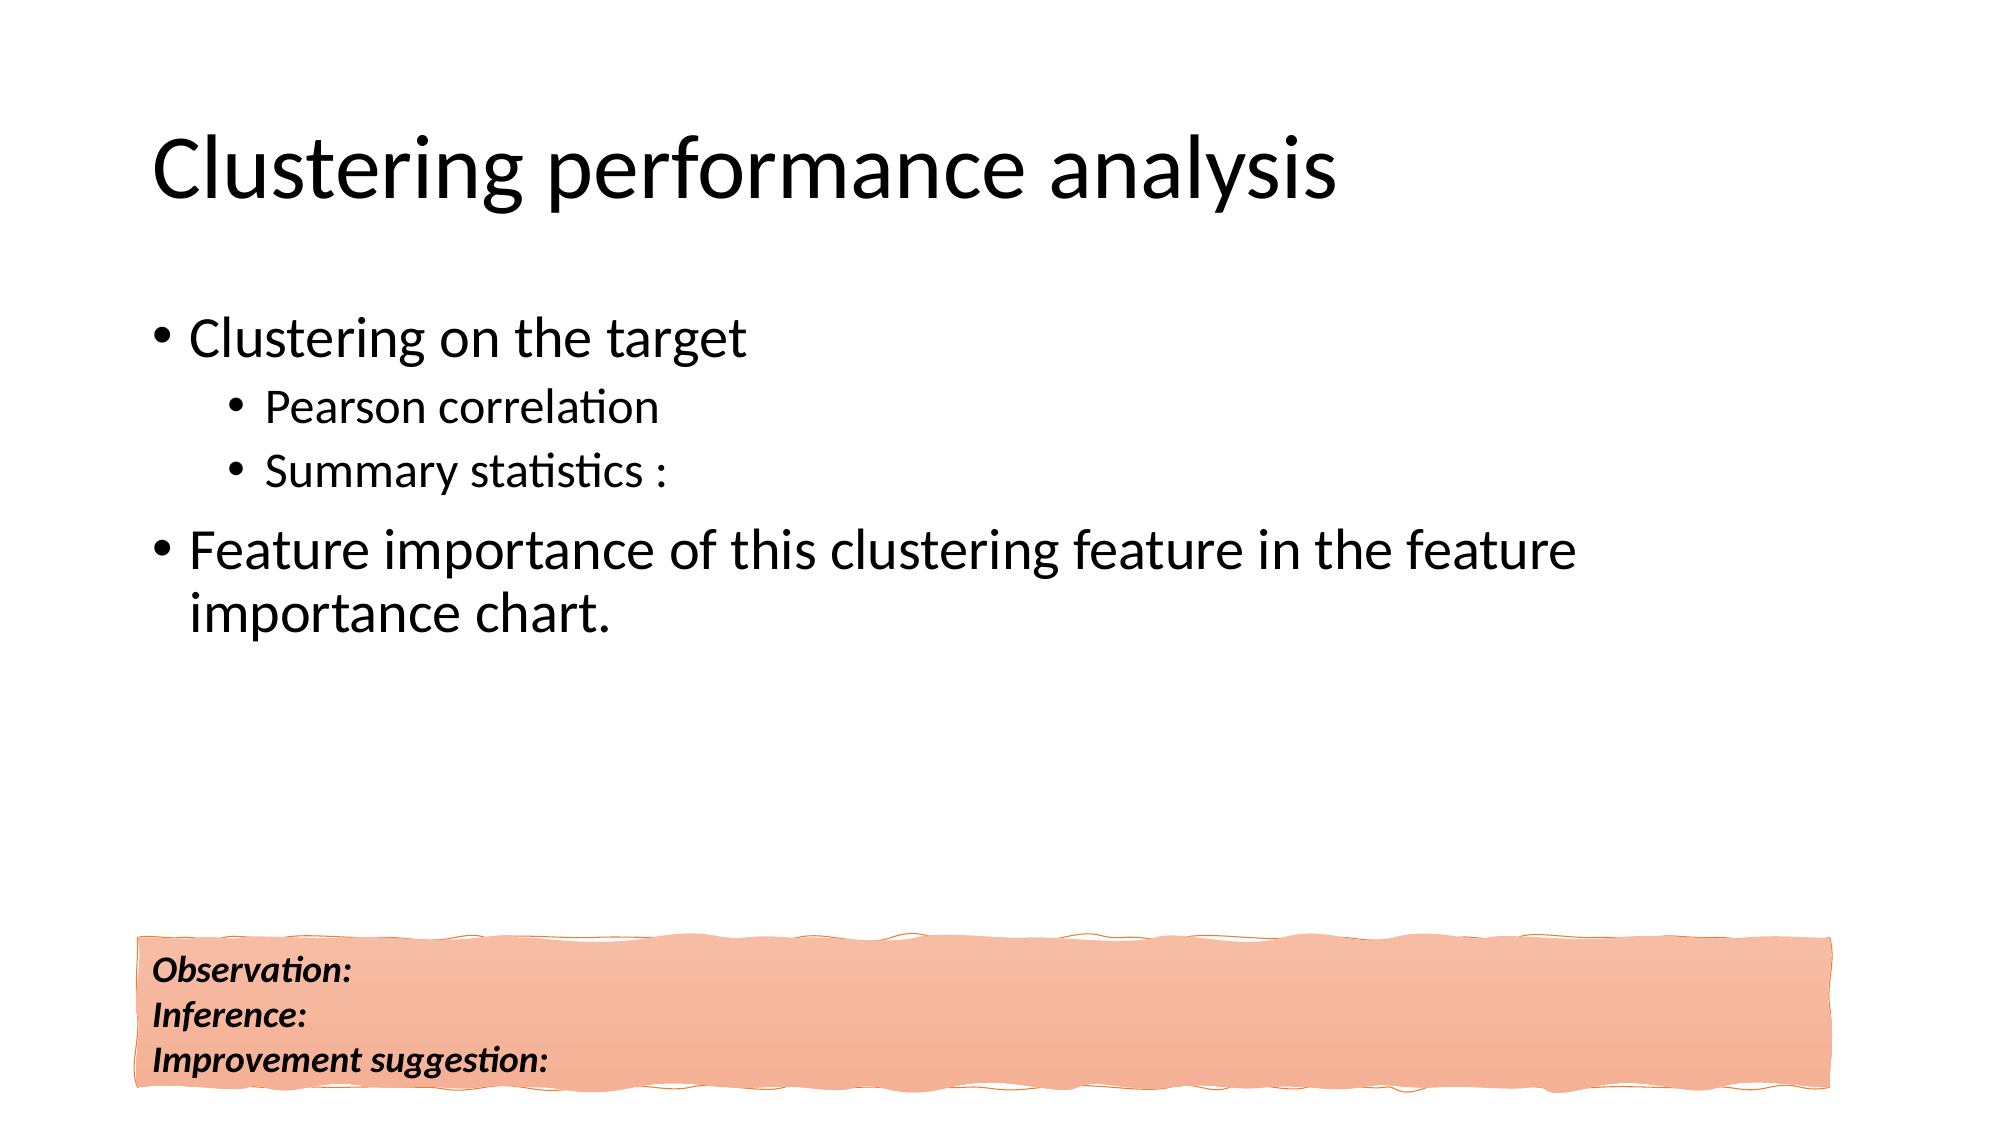

# Clustering performance analysis
Clustering on the target
Pearson correlation
Summary statistics :
Feature importance of this clustering feature in the feature importance chart.
Observation:
Inference:
Improvement suggestion: